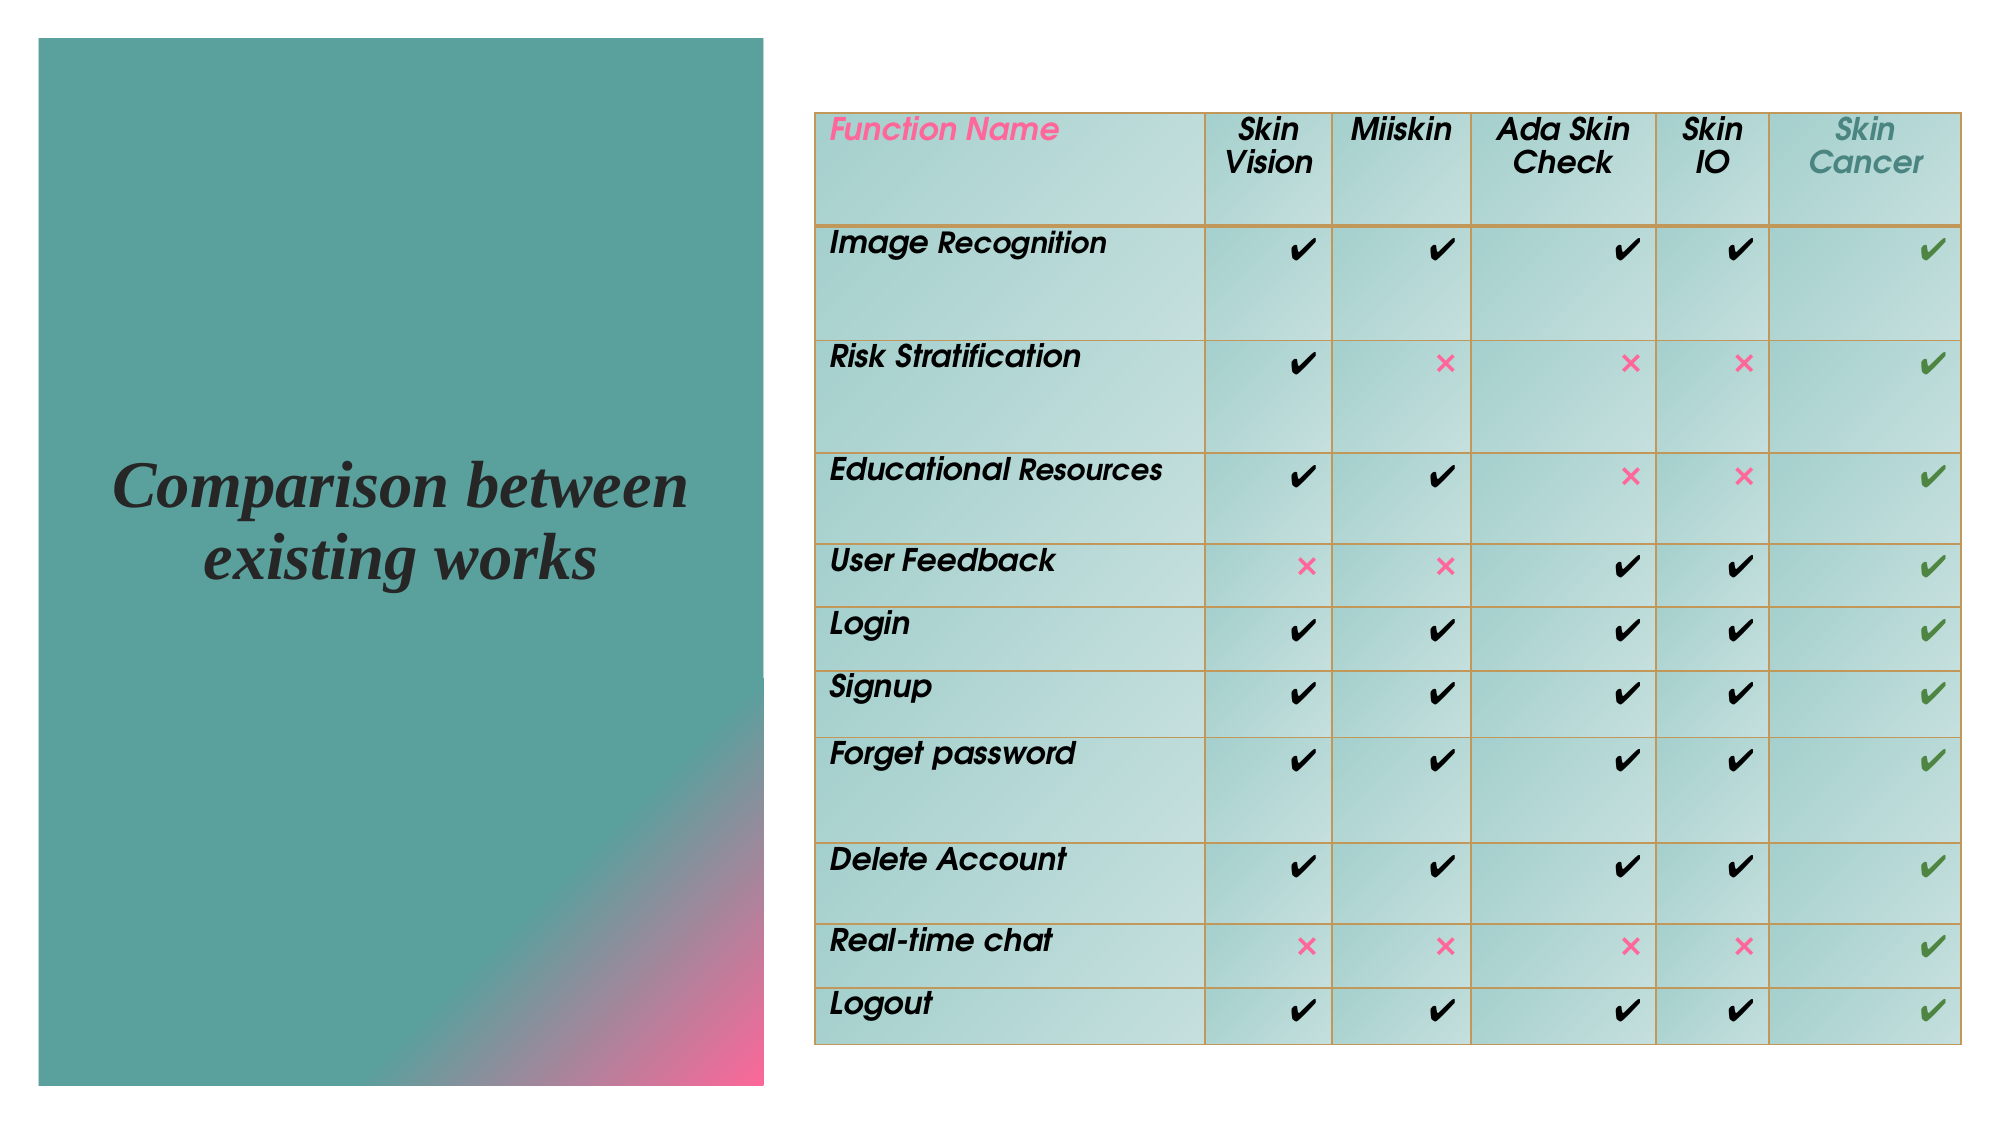

# Comparison between existing works
| Function Name | Skin Vision | Miiskin | Ada Skin Check | Skin IO | Skin Cancer |
| --- | --- | --- | --- | --- | --- |
| Image Recognition | ✔ | ✔ | ✔ | ✔ | ✔ |
| Risk Stratification | ✔ | ❌ | ❌ | ❌ | ✔ |
| Educational Resources | ✔ | ✔ | ❌ | ❌ | ✔ |
| User Feedback | ❌ | ❌ | ✔ | ✔ | ✔ |
| Login | ✔ | ✔ | ✔ | ✔ | ✔ |
| Signup | ✔ | ✔ | ✔ | ✔ | ✔ |
| Forget password | ✔ | ✔ | ✔ | ✔ | ✔ |
| Delete Account | ✔ | ✔ | ✔ | ✔ | ✔ |
| Real-time chat | ❌ | ❌ | ❌ | ❌ | ✔ |
| Logout | ✔ | ✔ | ✔ | ✔ | ✔ |